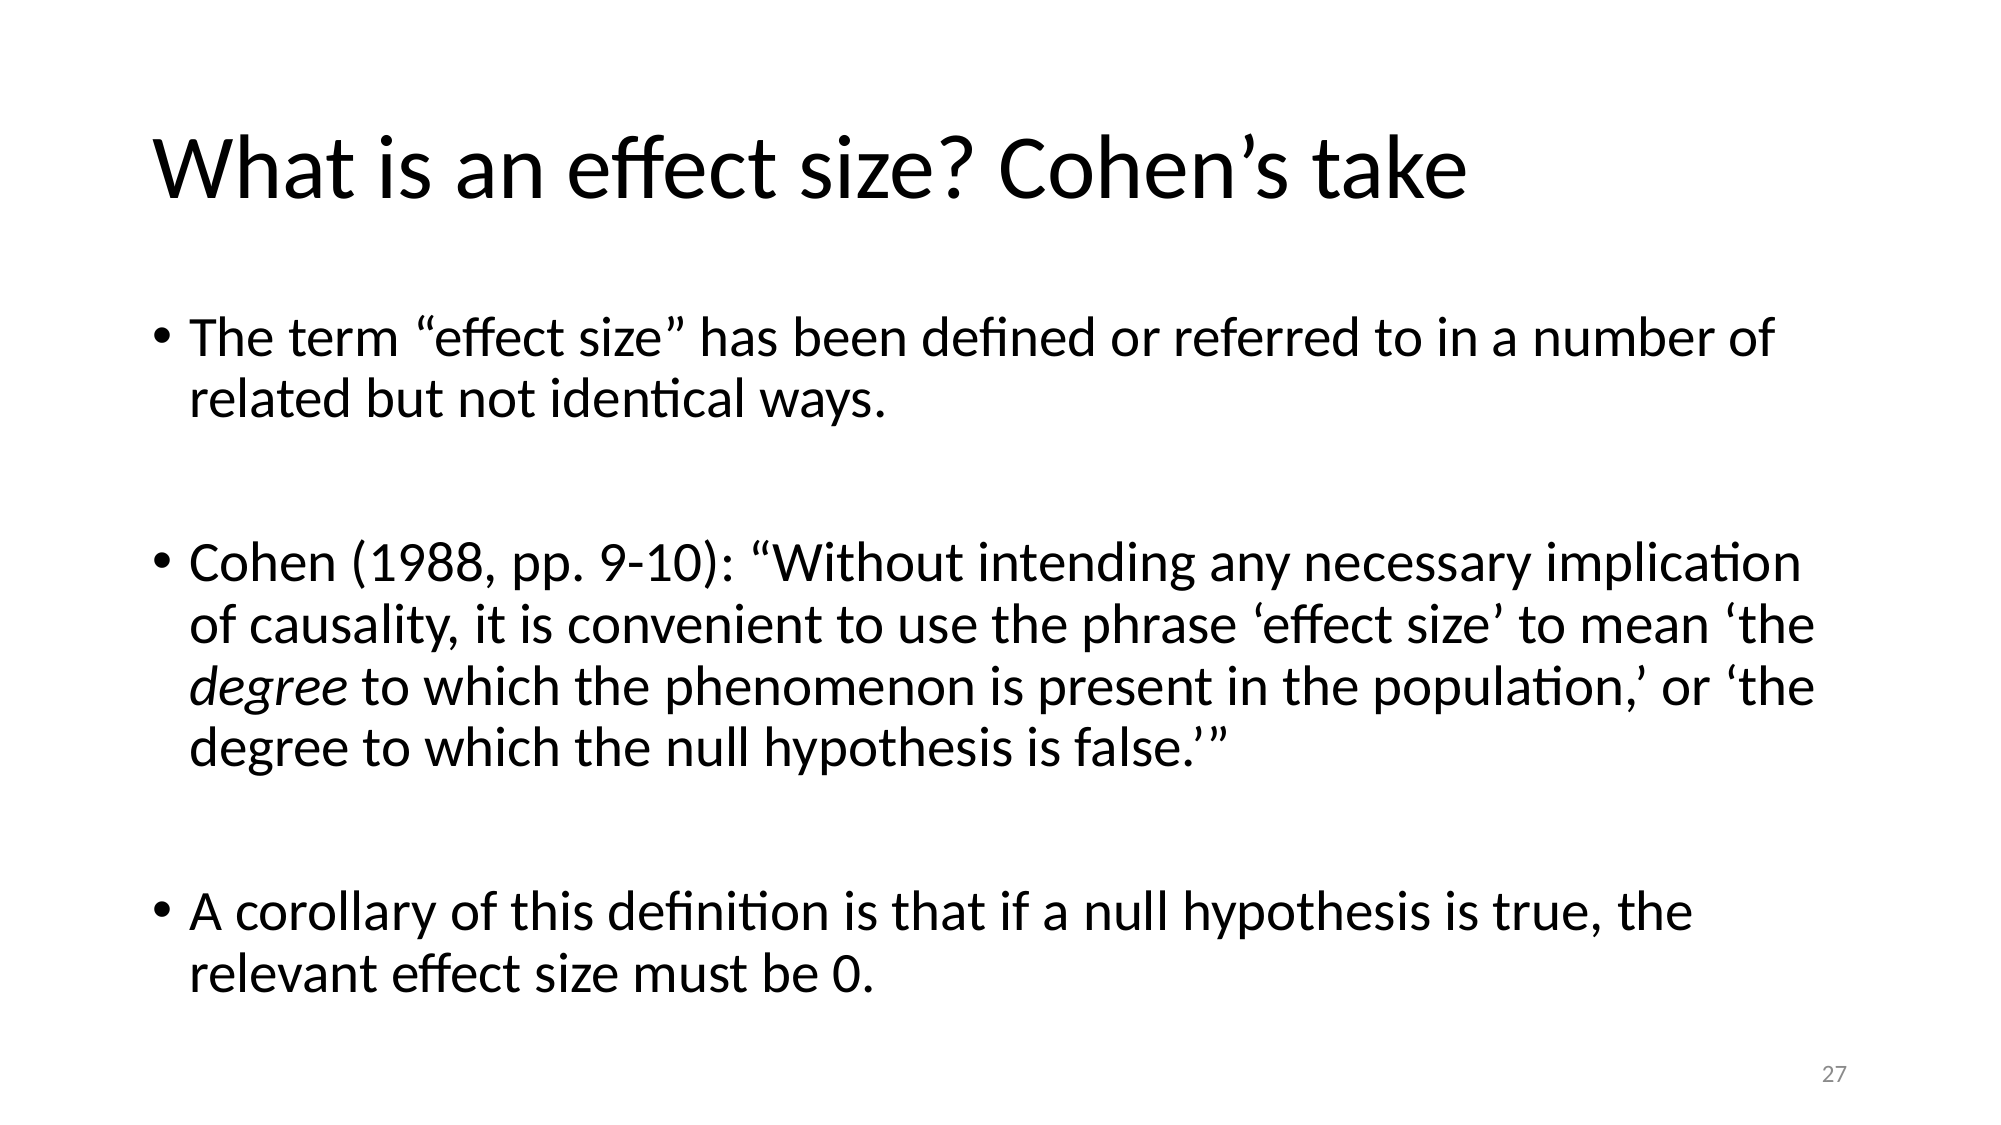

# What is an effect size? Cohen’s take
The term “effect size” has been defined or referred to in a number of related but not identical ways.

Cohen (1988, pp. 9-10): “Without intending any necessary implication of causality, it is convenient to use the phrase ‘effect size’ to mean ‘the degree to which the phenomenon is present in the population,’ or ‘the degree to which the null hypothesis is false.’”

A corollary of this definition is that if a null hypothesis is true, the relevant effect size must be 0.
27